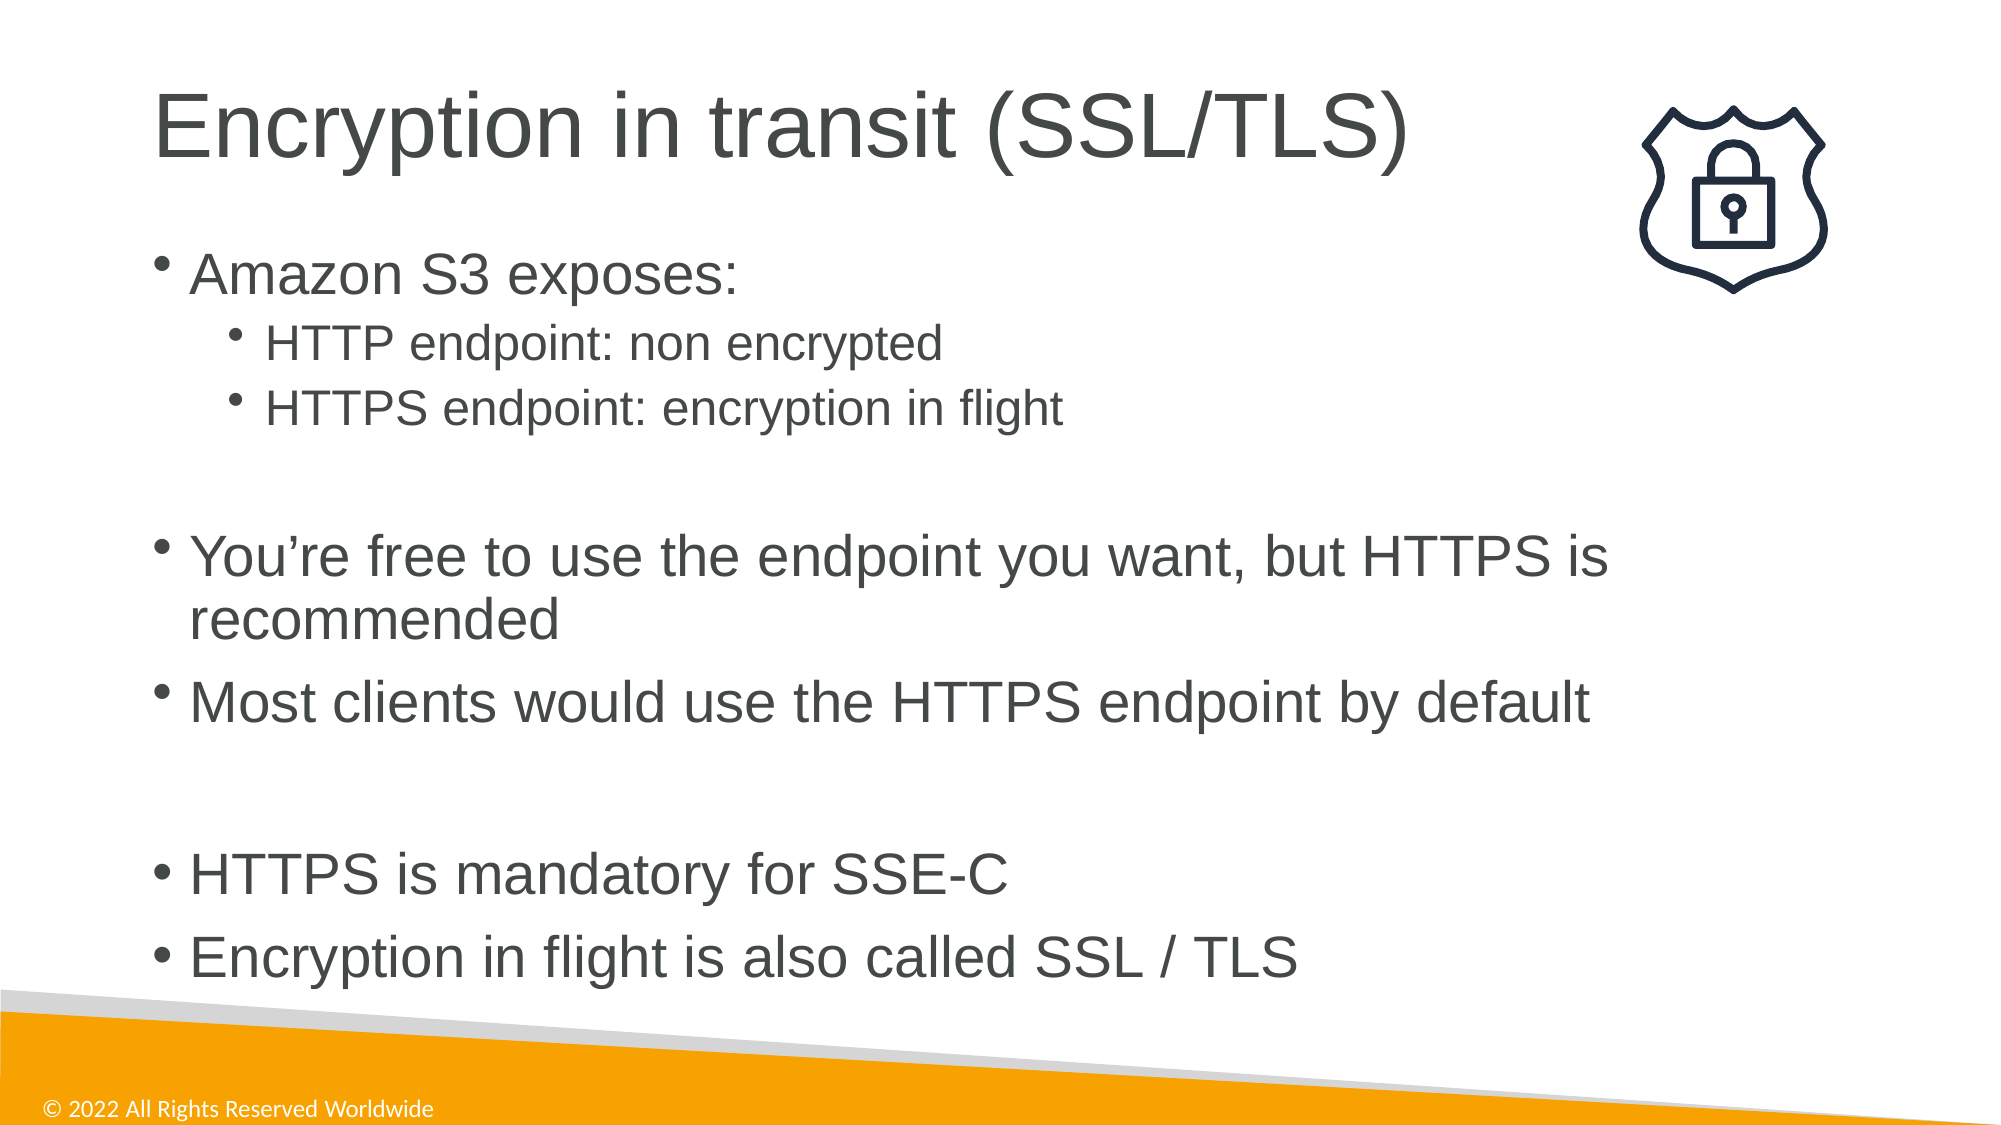

# Encryption in transit	(SSL/TLS)

Amazon S3 exposes:
HTTP endpoint: non encrypted
HTTPS endpoint: encryption in flight

You’re free to use the endpoint you want, but HTTPS is recommended
Most clients would use the HTTPS endpoint by default

HTTPS is mandatory for SSE-C
Encryption in flight is also called SSL / TLS
© 2022 All Rights Reserved Worldwide